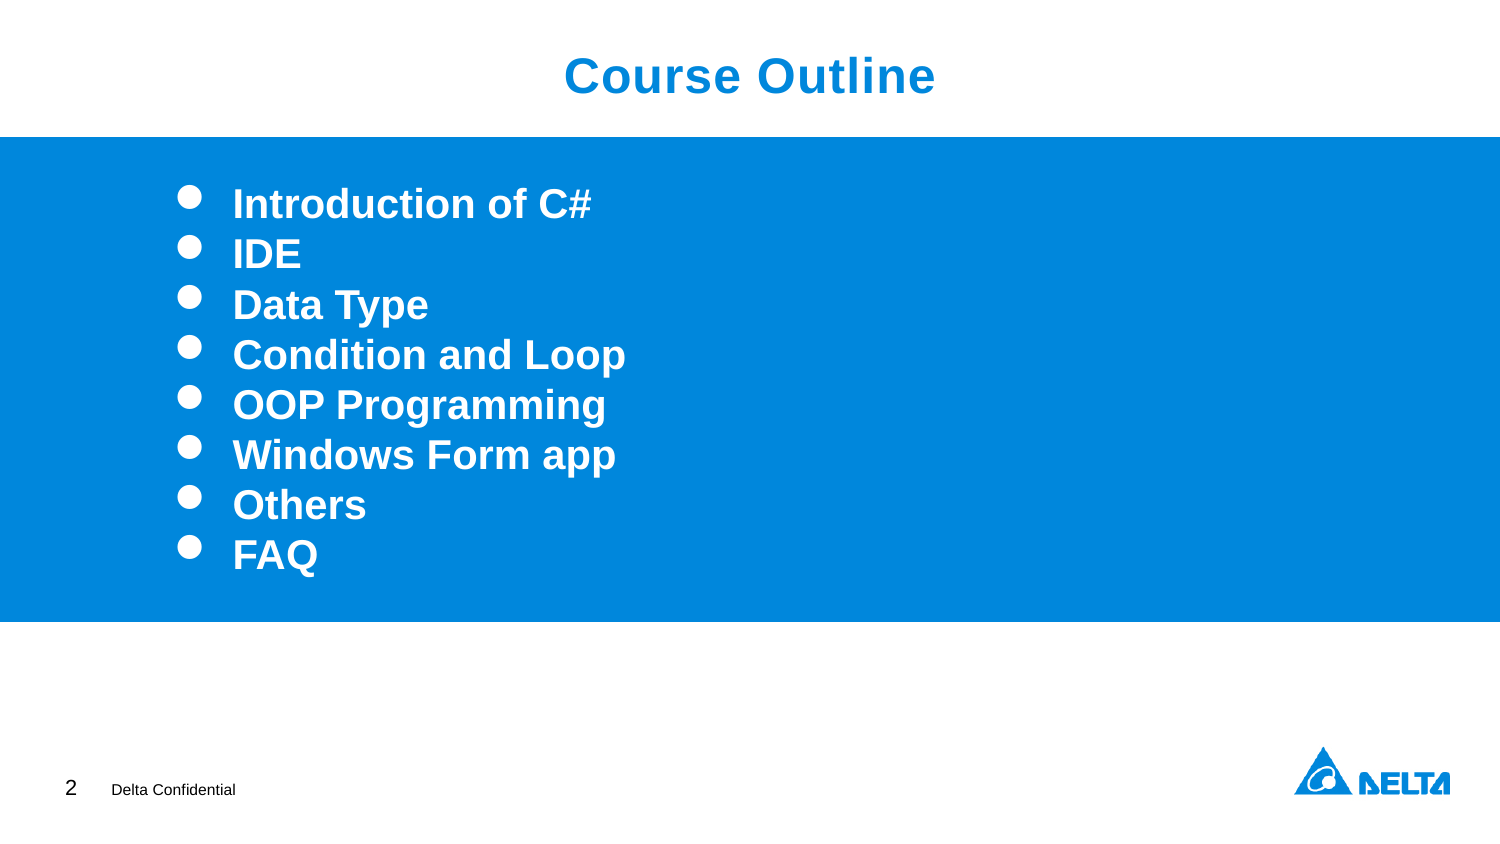

# Course Outline

 Introduction of C#
 IDE
 Data Type
 Condition and Loop
 OOP Programming
 Windows Form app
 Others
 FAQ
2
Delta Confidential